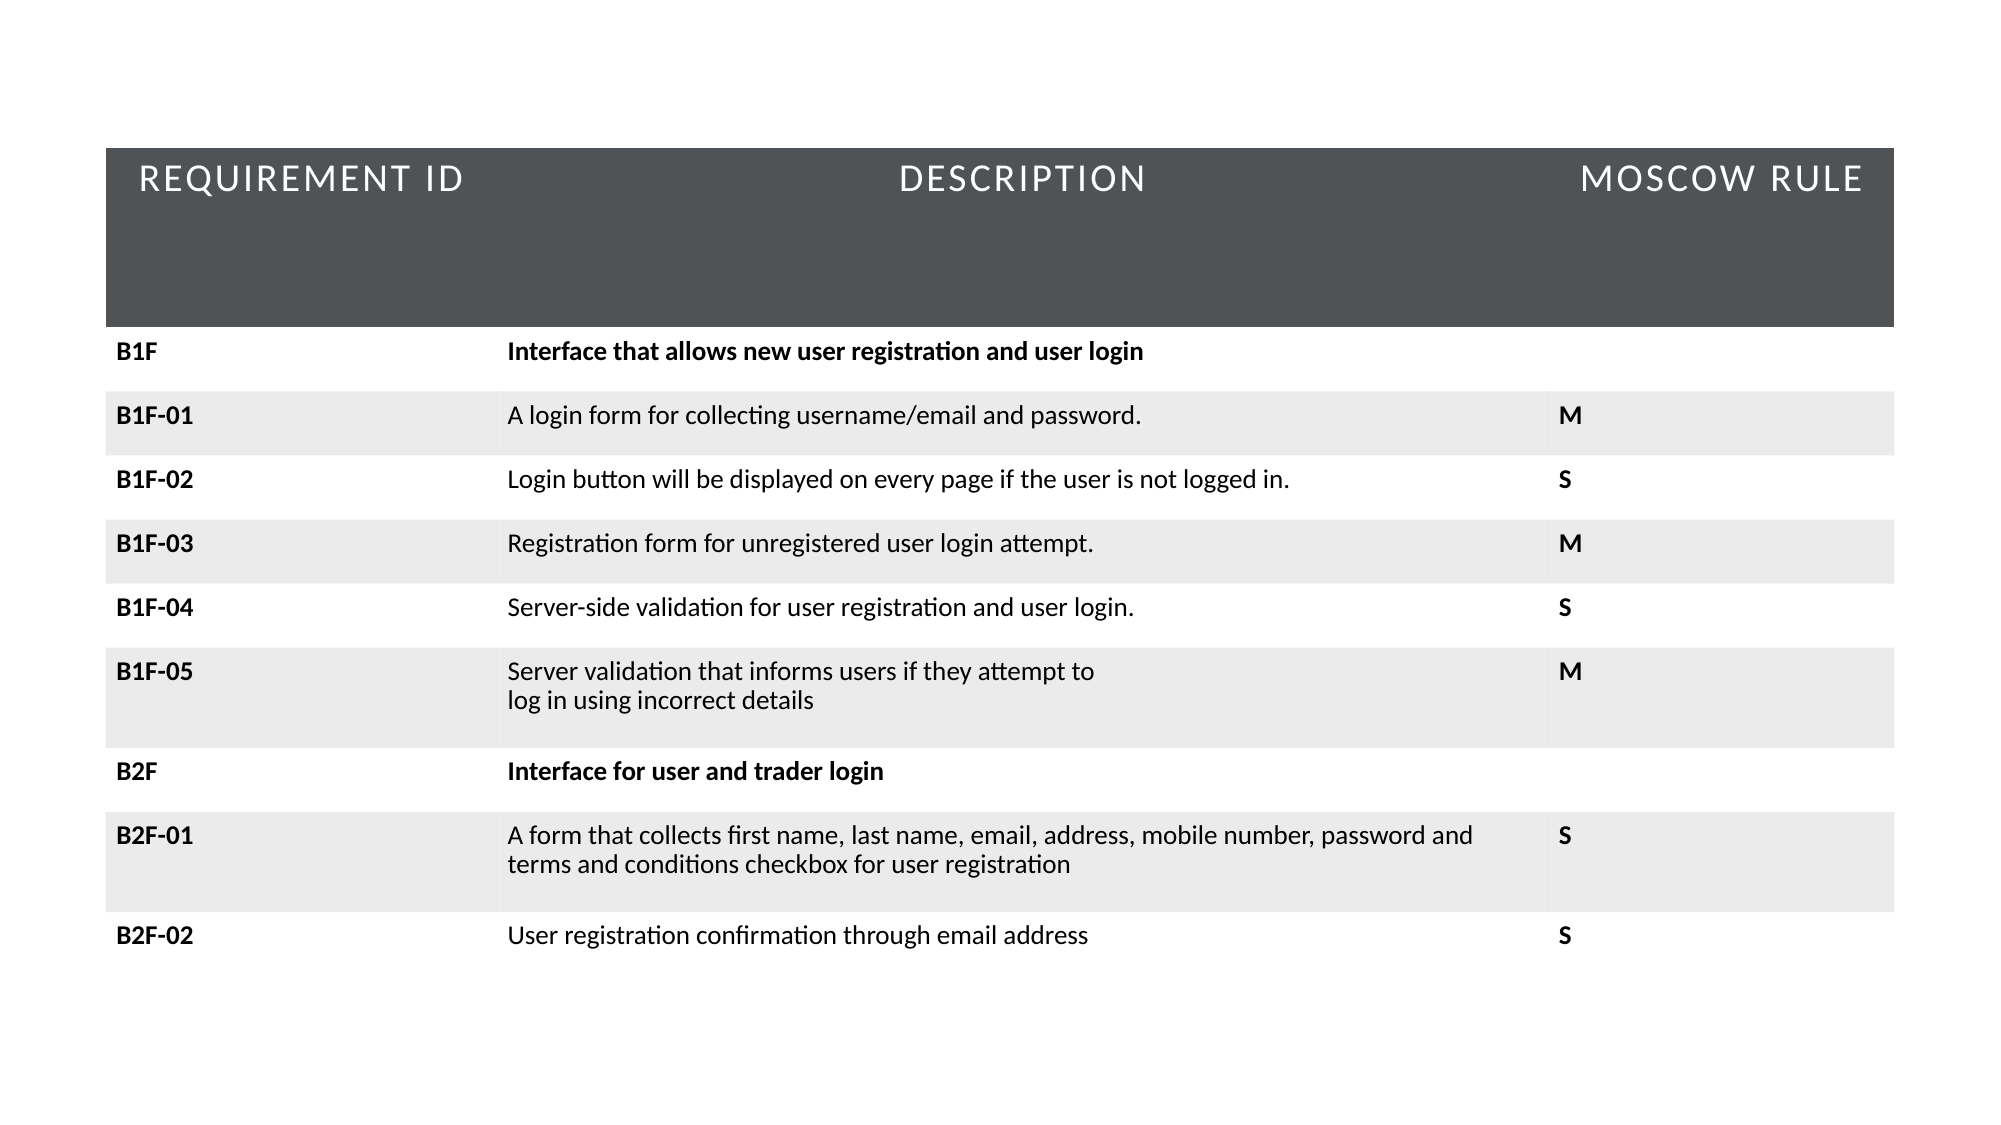

| REQUIREMENT ID | DESCRIPTION | MOSCOW RULE |
| --- | --- | --- |
| B1F | Interface that allows new user registration and user login |  |
| B1F-01 | A login form for collecting username/email and password. | M |
| B1F-02 | Login button will be displayed on every page if the user is not logged in. | S |
| B1F-03 | Registration form for unregistered user login attempt. | M |
| B1F-04 | Server-side validation for user registration and user login. | S |
| B1F-05 | Server validation that informs users if they attempt to log in using incorrect details | M |
| B2F | Interface for user and trader login |  |
| B2F-01 | A form that collects first name, last name, email, address, mobile number, password and terms and conditions checkbox for user registration | S |
| B2F-02 | User registration confirmation through email address | S |